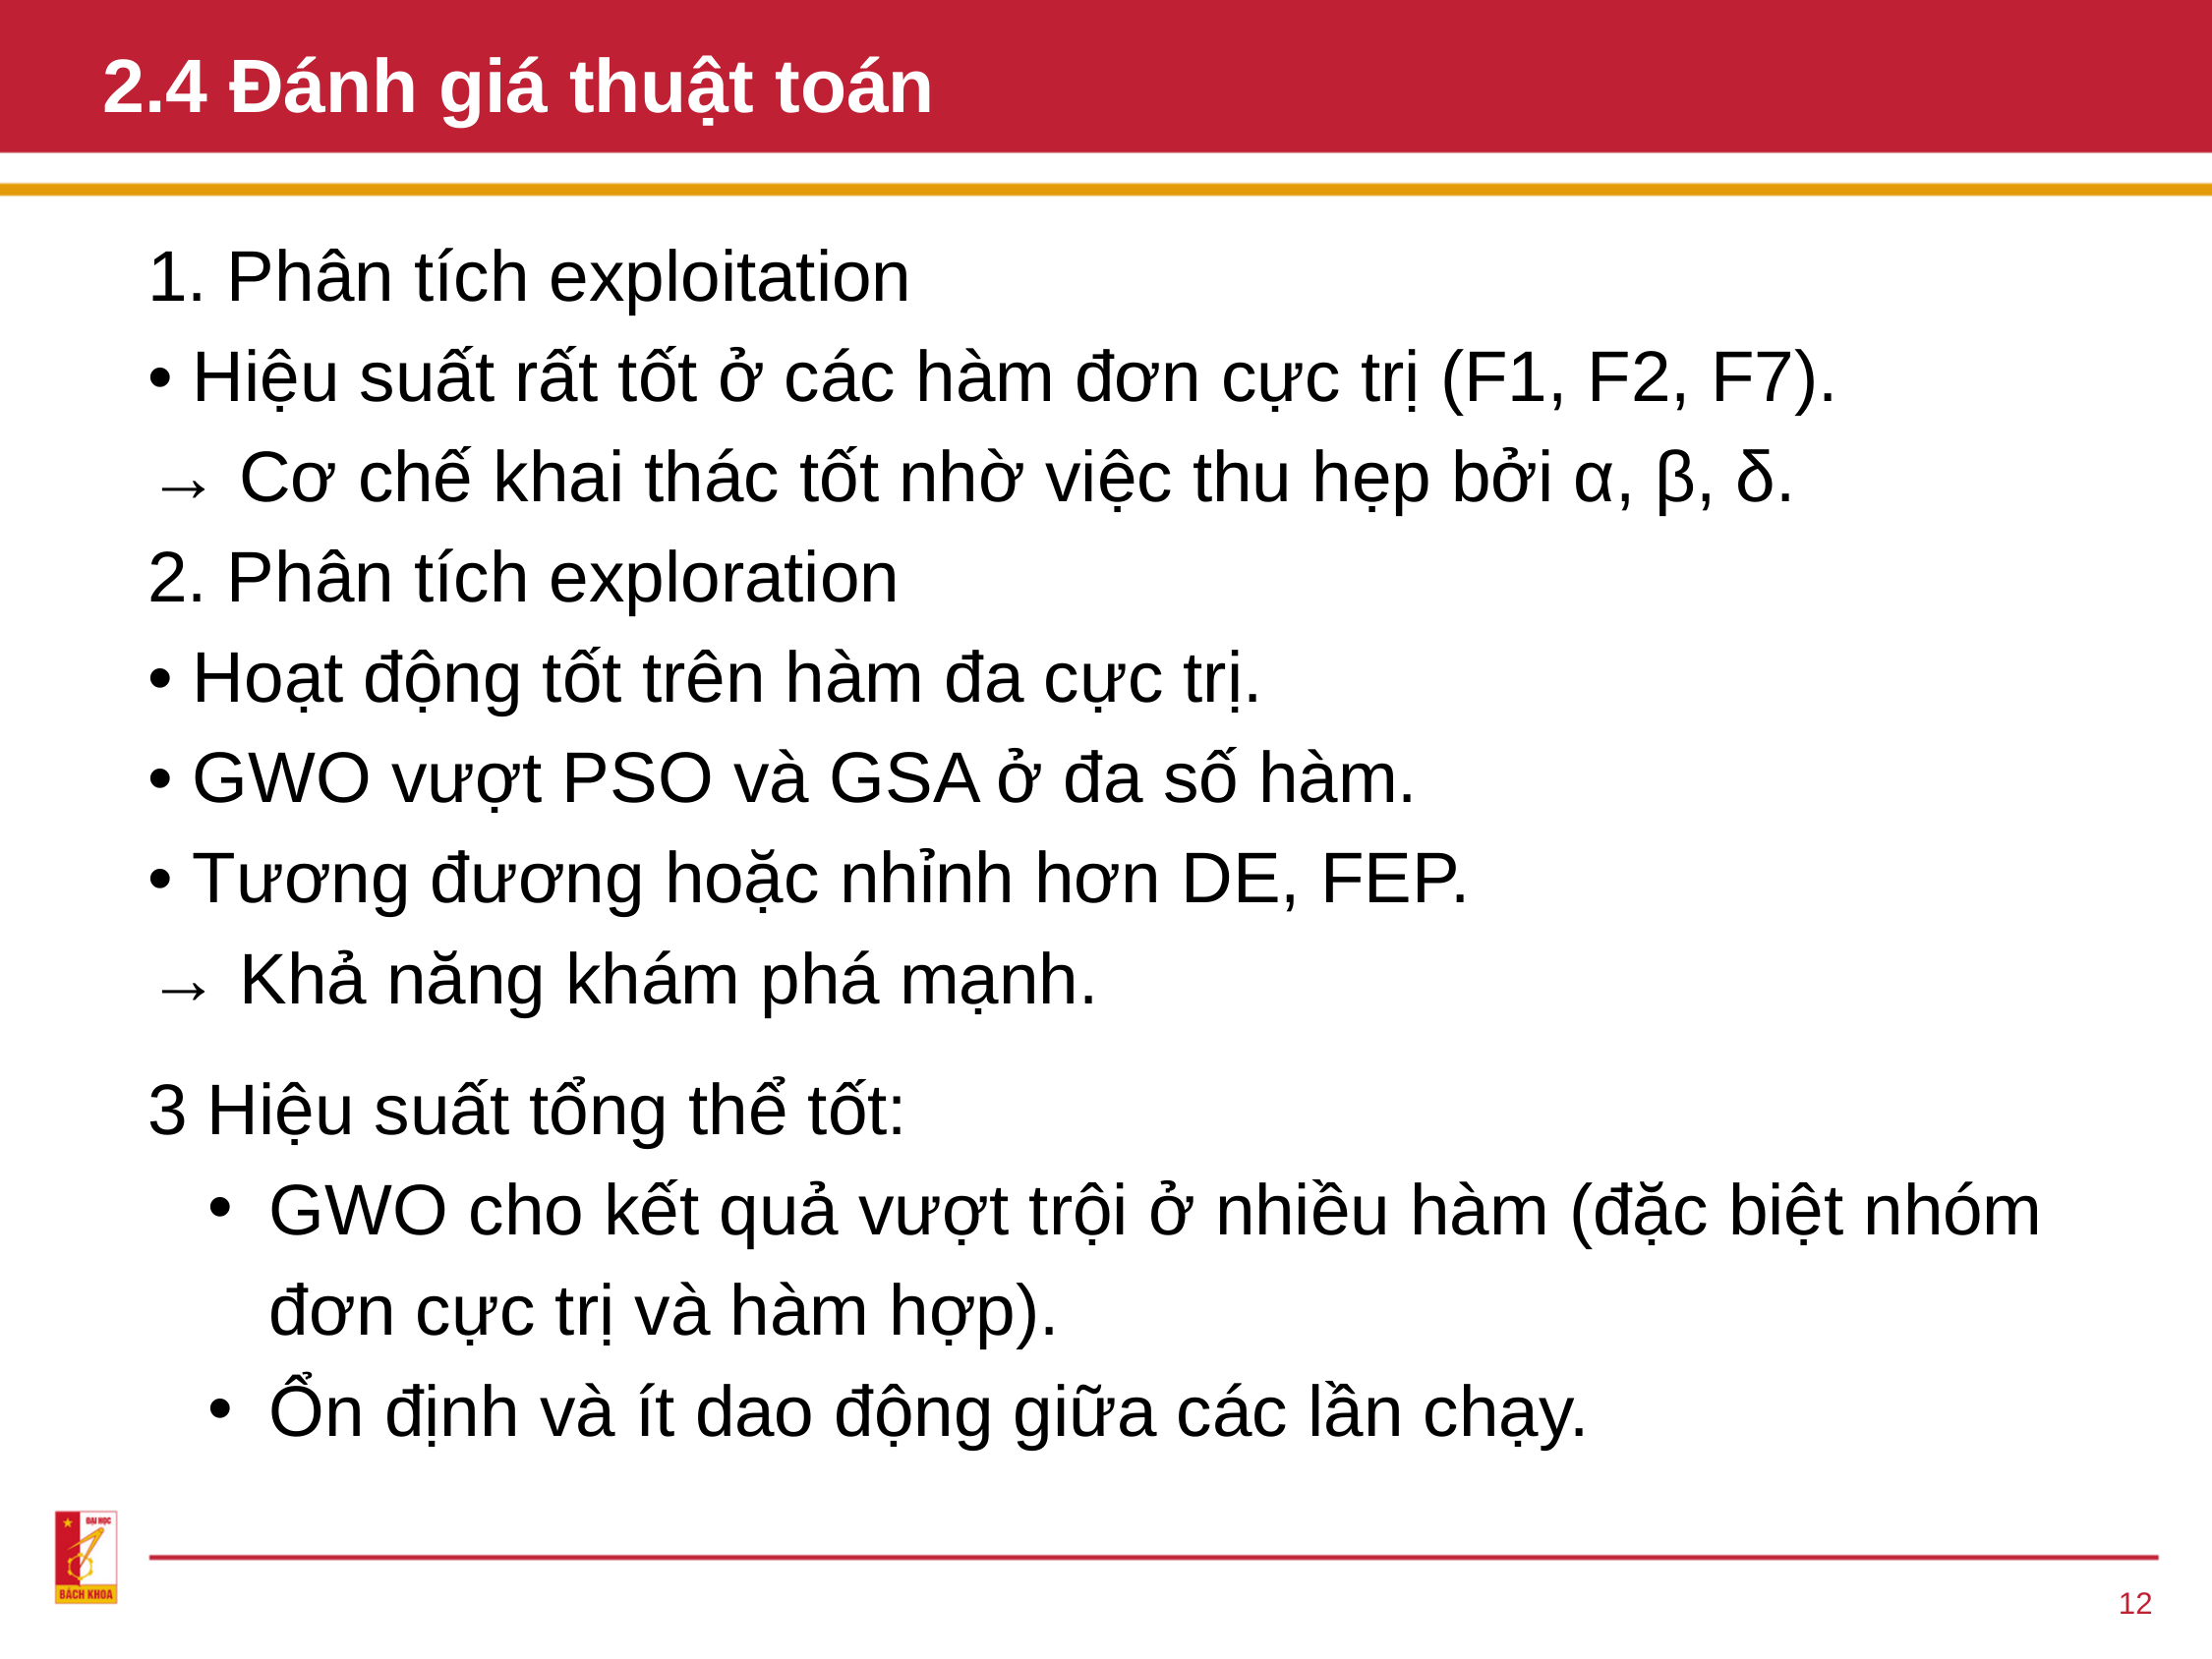

2.4 Đánh giá thuật toán
1. Phân tích exploitation
• Hiệu suất rất tốt ở các hàm đơn cực trị (F1, F2, F7).
→ Cơ chế khai thác tốt nhờ việc thu hẹp bởi α, β, δ.
2. Phân tích exploration
• Hoạt động tốt trên hàm đa cực trị.
• GWO vượt PSO và GSA ở đa số hàm.
• Tương đương hoặc nhỉnh hơn DE, FEP.
→ Khả năng khám phá mạnh.
3 Hiệu suất tổng thể tốt:
GWO cho kết quả vượt trội ở nhiều hàm (đặc biệt nhóm đơn cực trị và hàm hợp).
Ổn định và ít dao động giữa các lần chạy.
12